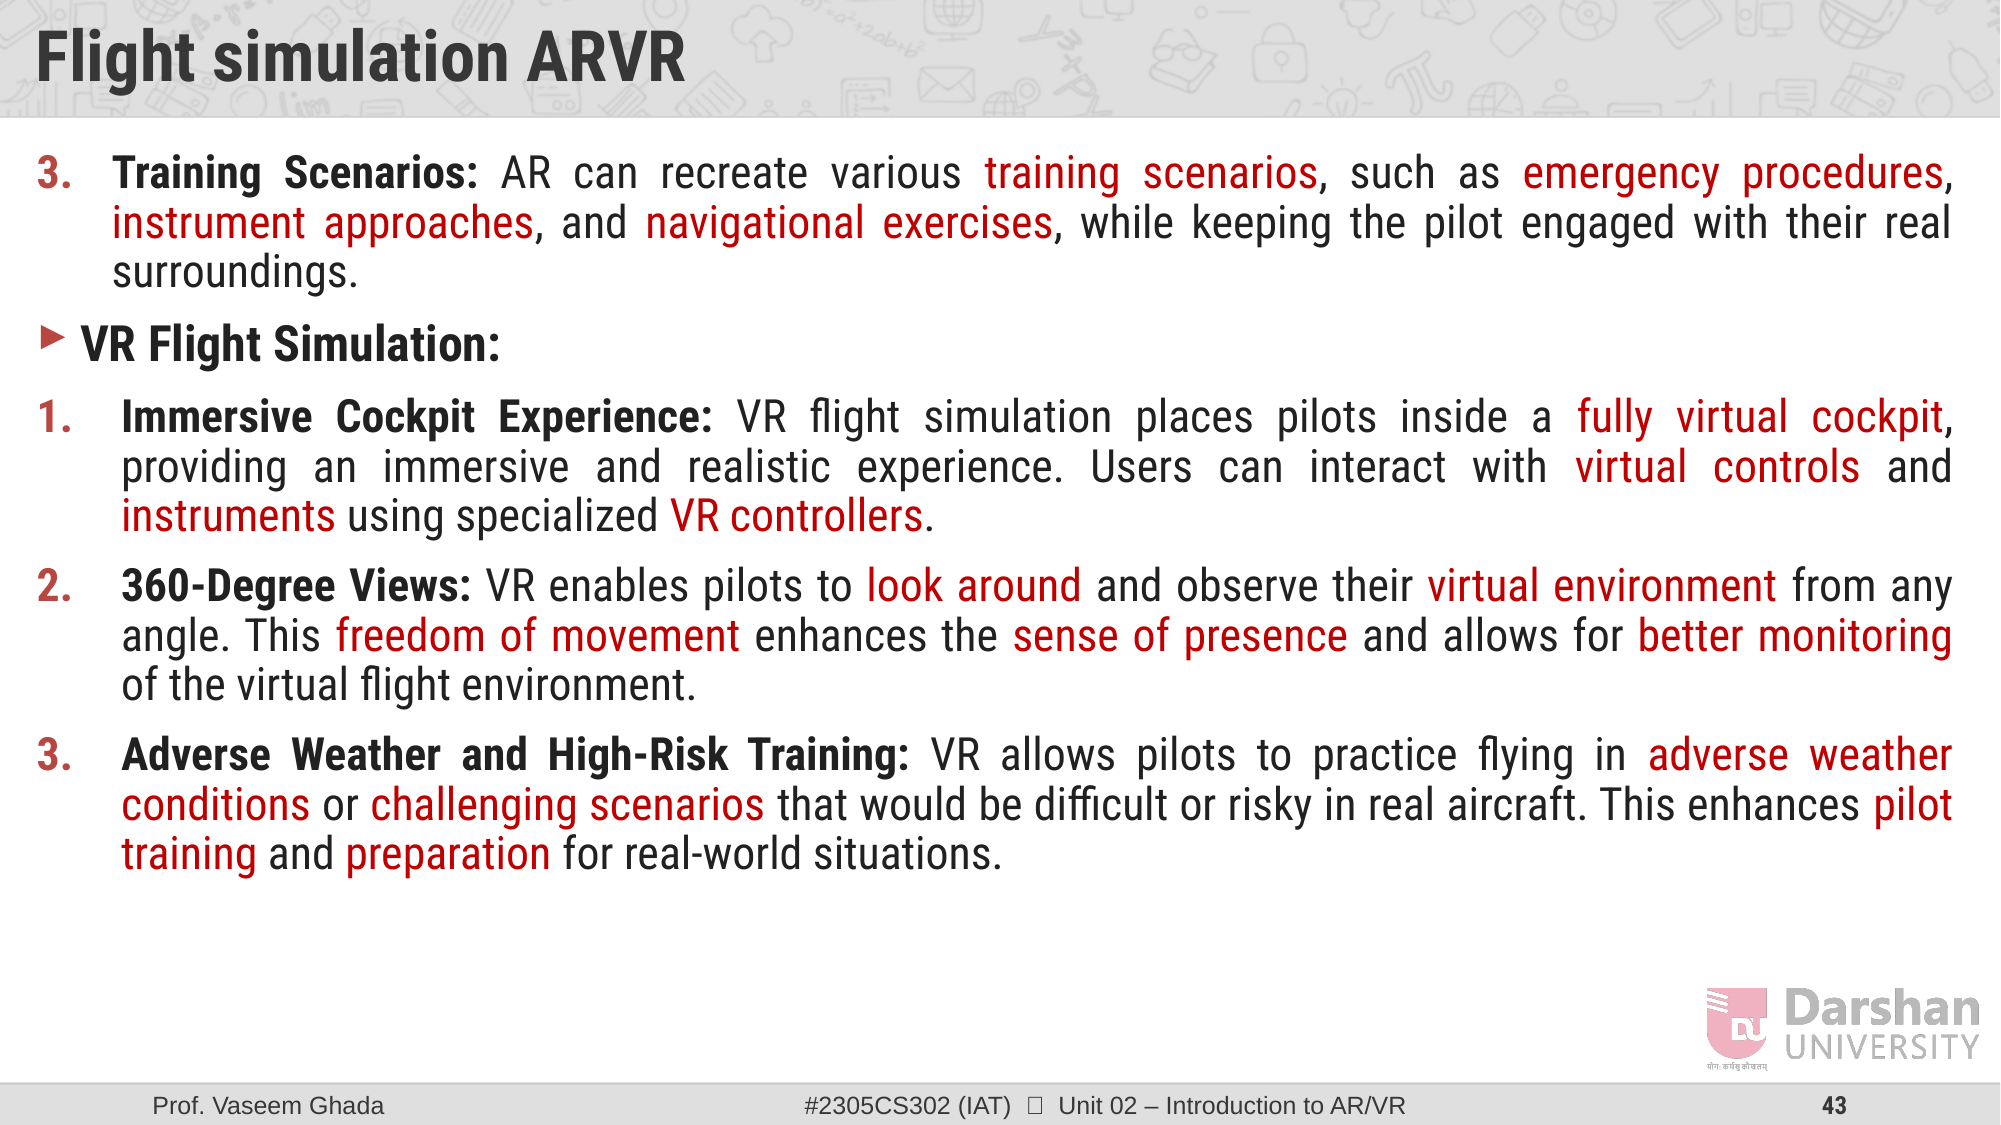

# Flight simulation ARVR
Training Scenarios: AR can recreate various training scenarios, such as emergency procedures, instrument approaches, and navigational exercises, while keeping the pilot engaged with their real surroundings.
VR Flight Simulation:
Immersive Cockpit Experience: VR flight simulation places pilots inside a fully virtual cockpit, providing an immersive and realistic experience. Users can interact with virtual controls and instruments using specialized VR controllers.
360-Degree Views: VR enables pilots to look around and observe their virtual environment from any angle. This freedom of movement enhances the sense of presence and allows for better monitoring of the virtual flight environment.
Adverse Weather and High-Risk Training: VR allows pilots to practice flying in adverse weather conditions or challenging scenarios that would be difficult or risky in real aircraft. This enhances pilot training and preparation for real-world situations.